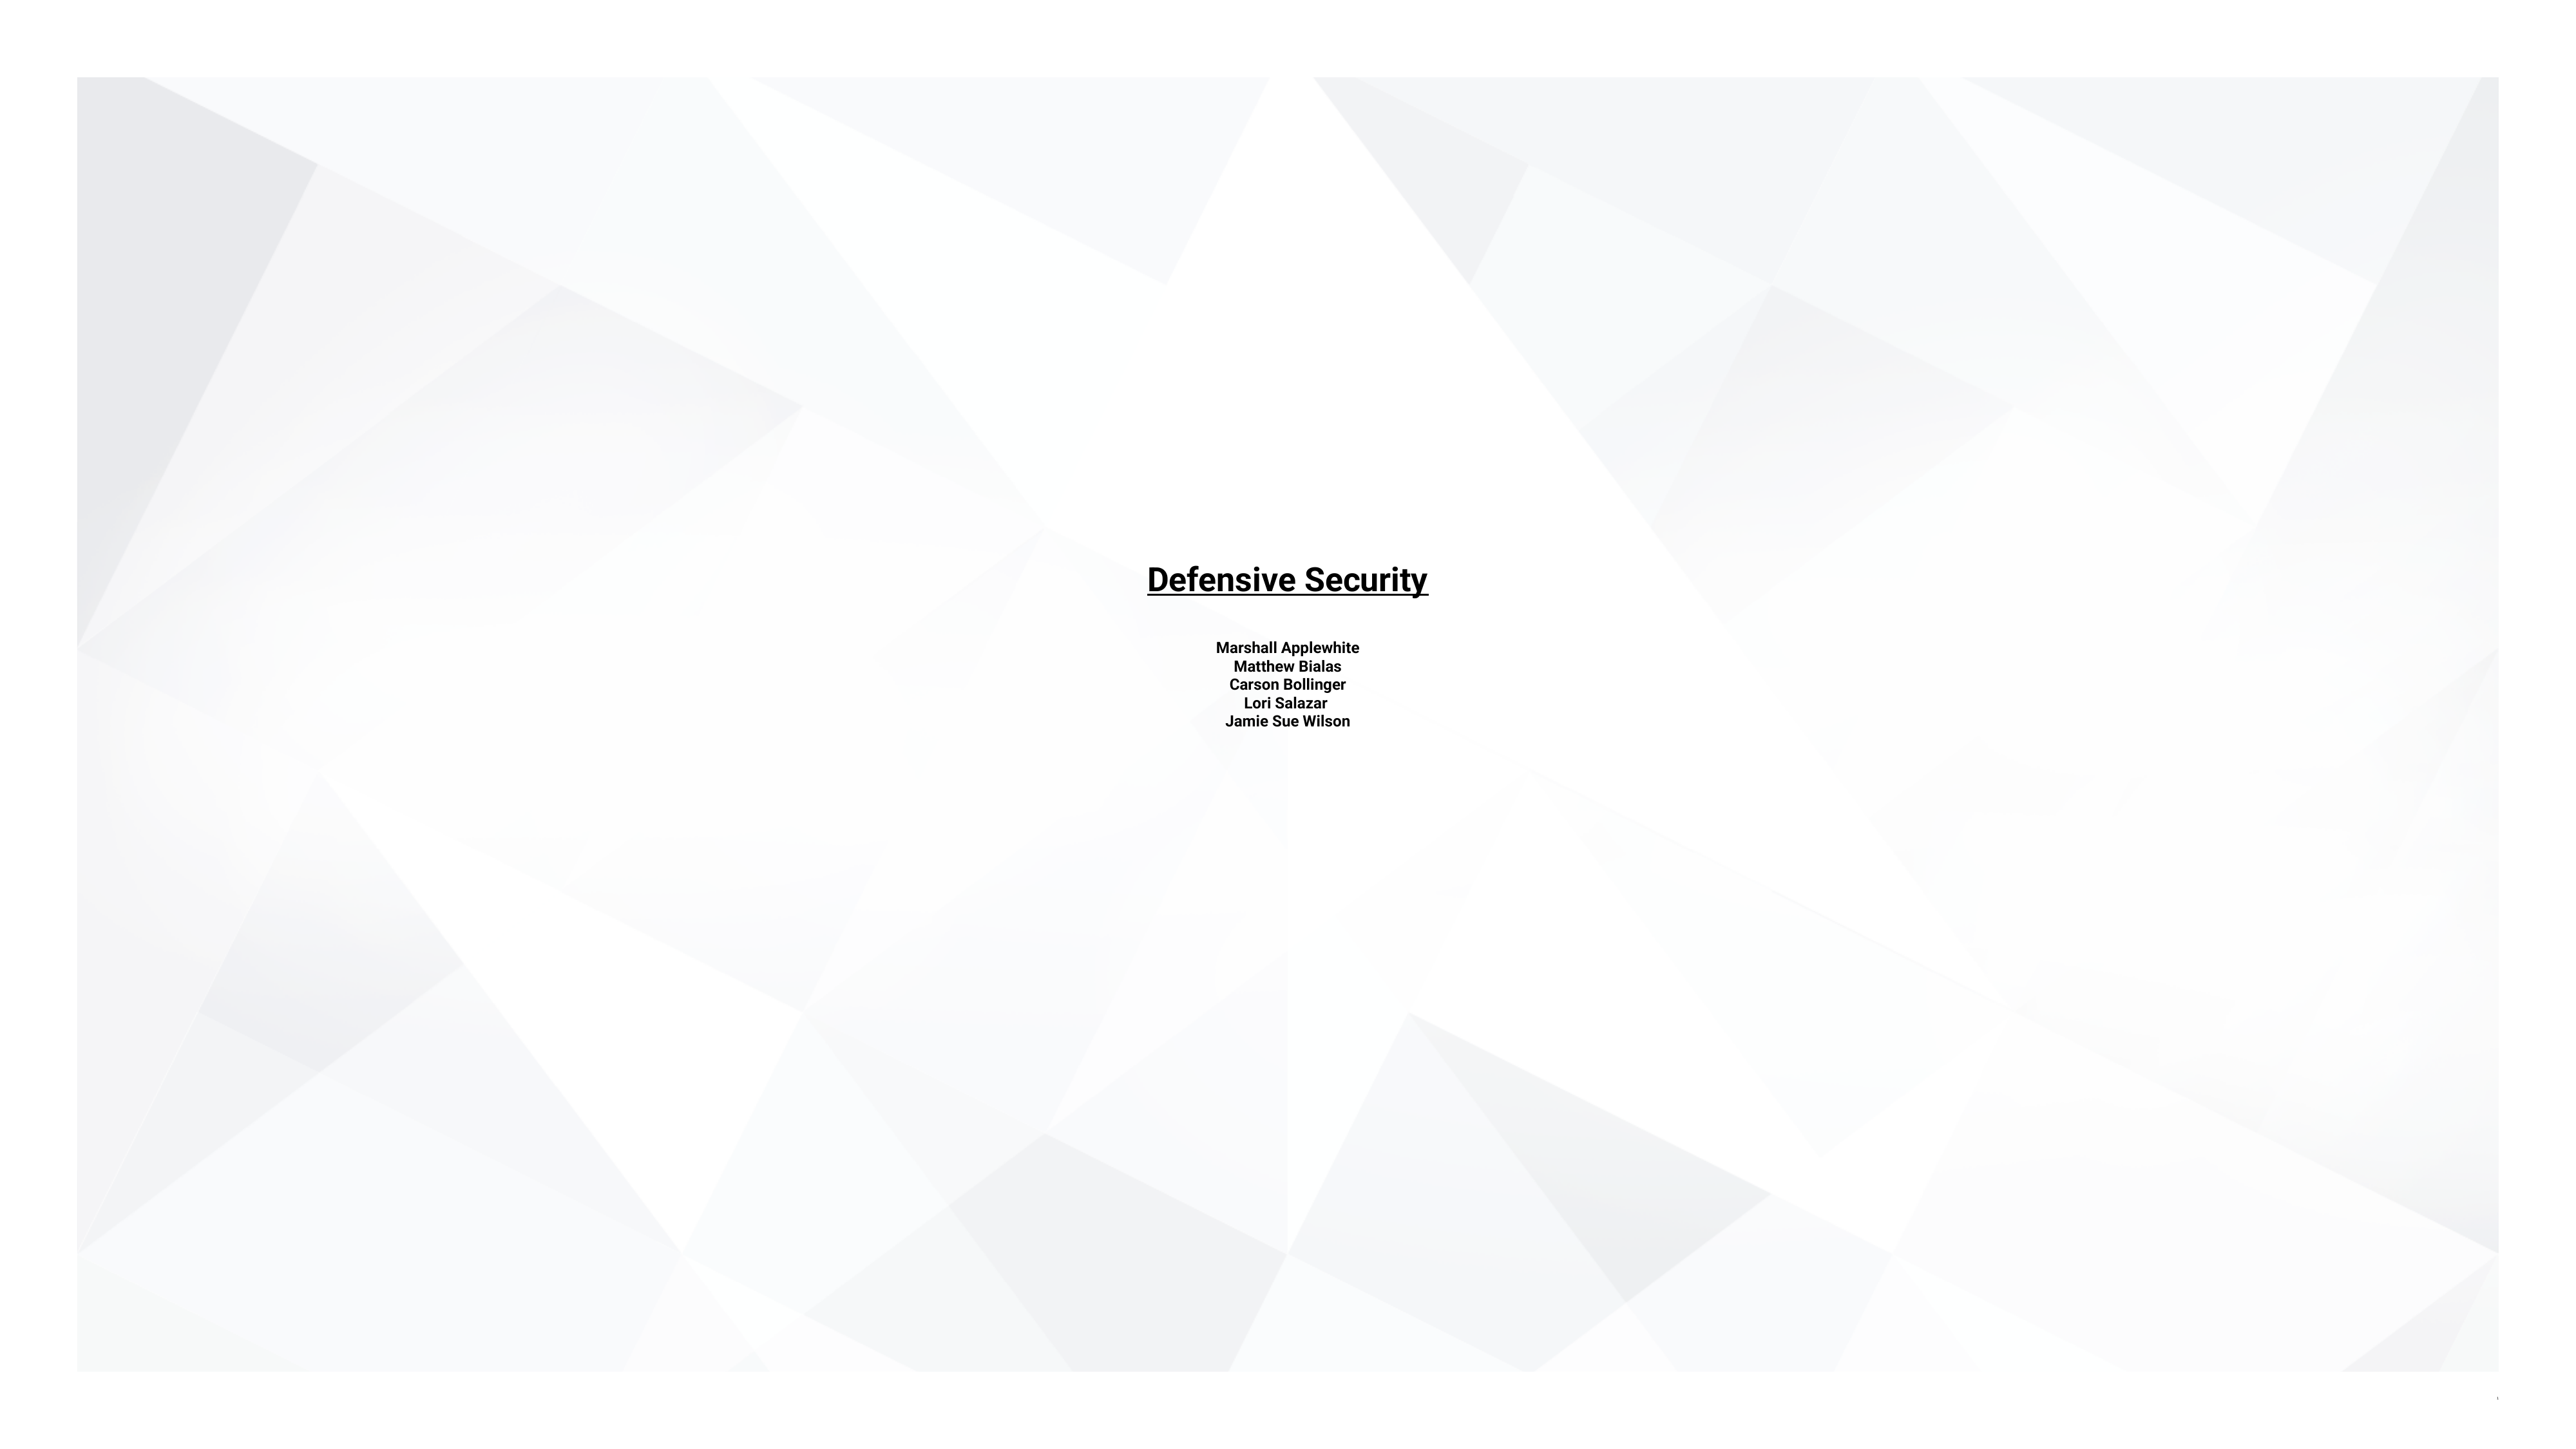

# Defensive Security

Marshall Applewhite
Matthew Bialas
Carson Bollinger
Lori Salazar
Jamie Sue Wilson

1